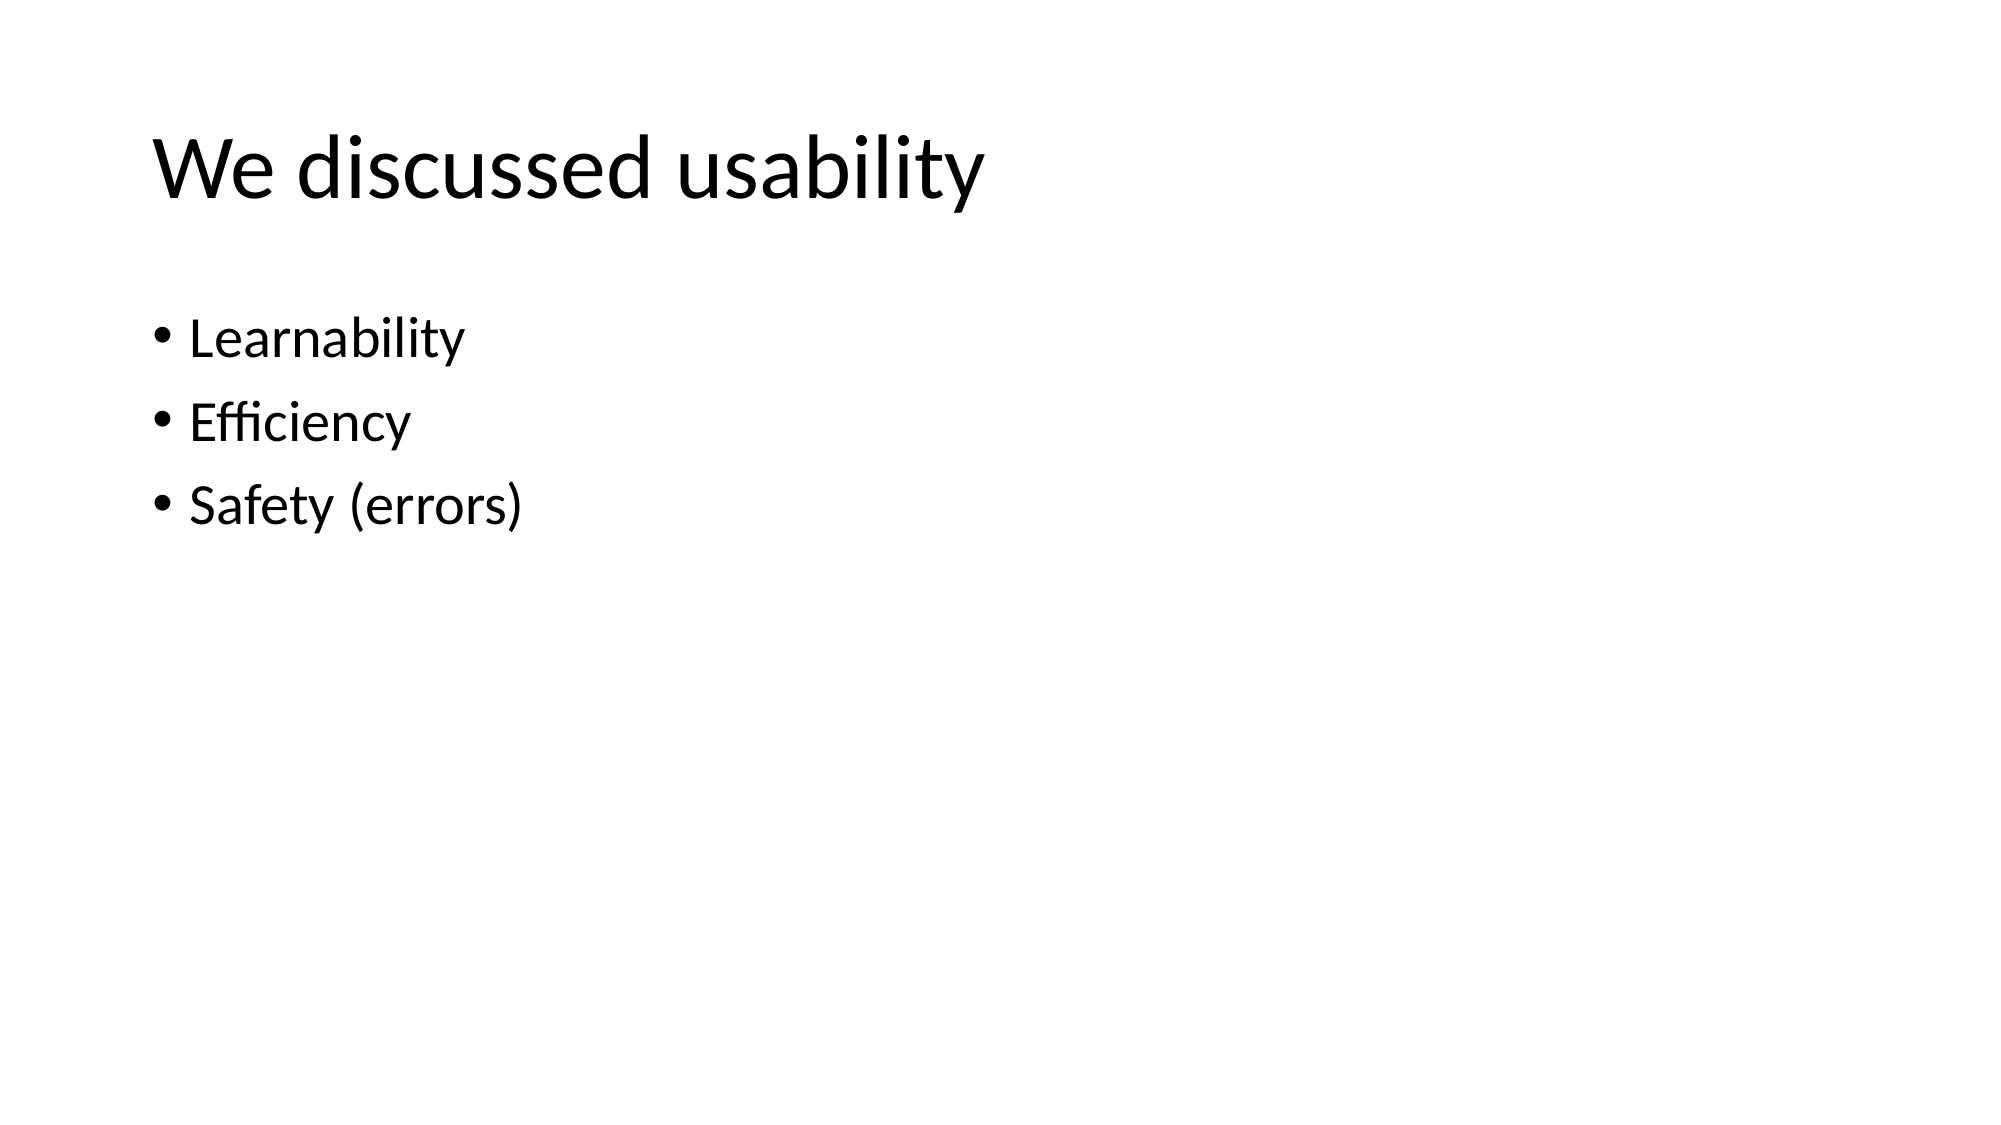

# We discussed usability
Learnability
Efficiency
Safety (errors)